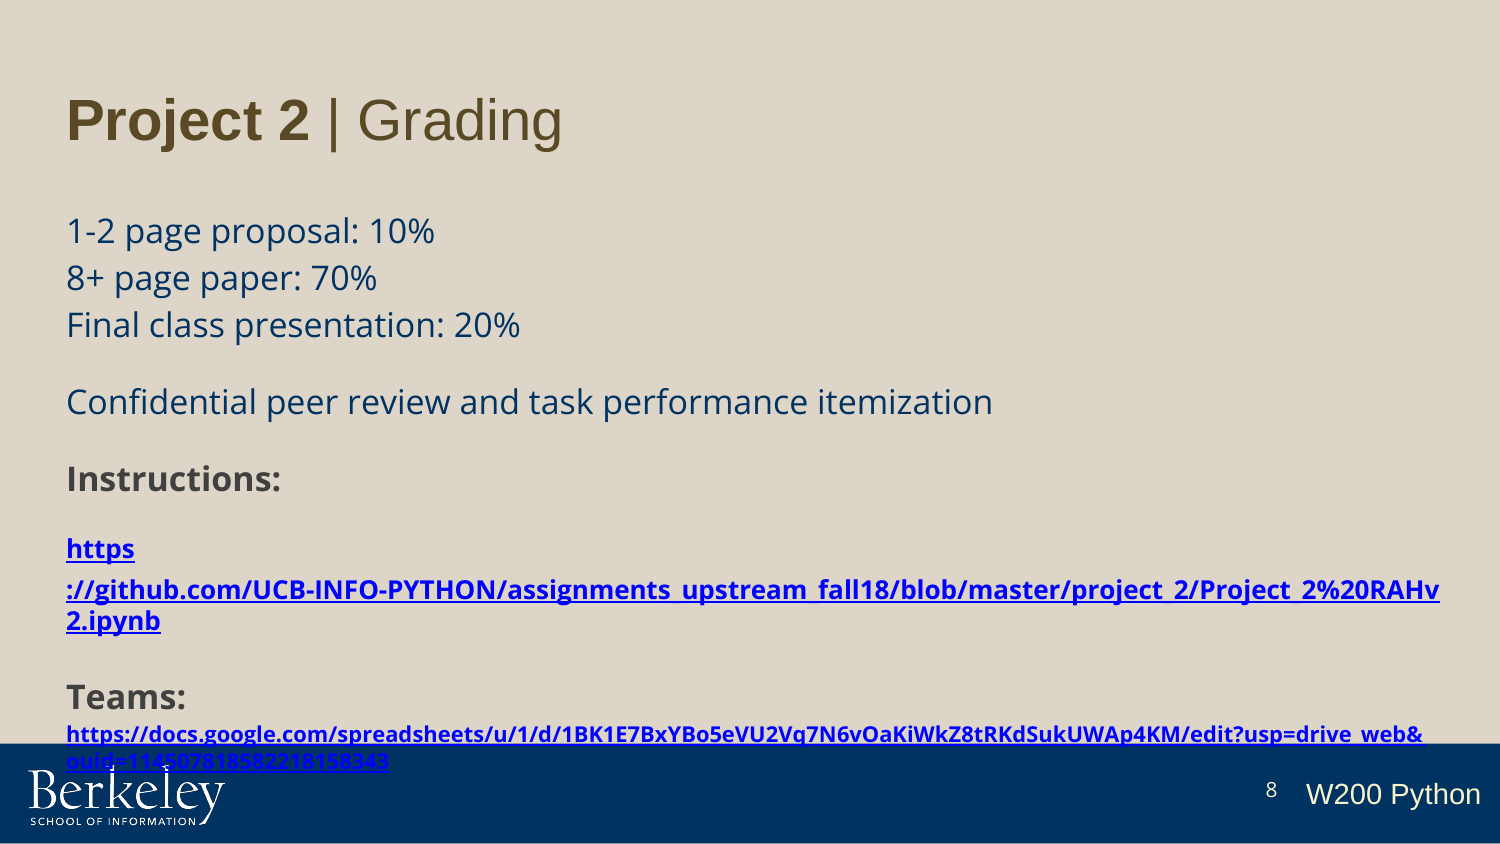

# Project 2 | Grading
1-2 page proposal: 10%
8+ page paper: 70%
Final class presentation: 20%
Confidential peer review and task performance itemization
Instructions:
https://github.com/UCB-INFO-PYTHON/assignments_upstream_fall18/blob/master/project_2/Project_2%20RAHv2.ipynb
Teams: https://docs.google.com/spreadsheets/u/1/d/1BK1E7BxYBo5eVU2Vq7N6vOaKiWkZ8tRKdSukUWAp4KM/edit?usp=drive_web&ouid=114507818582218158343
8